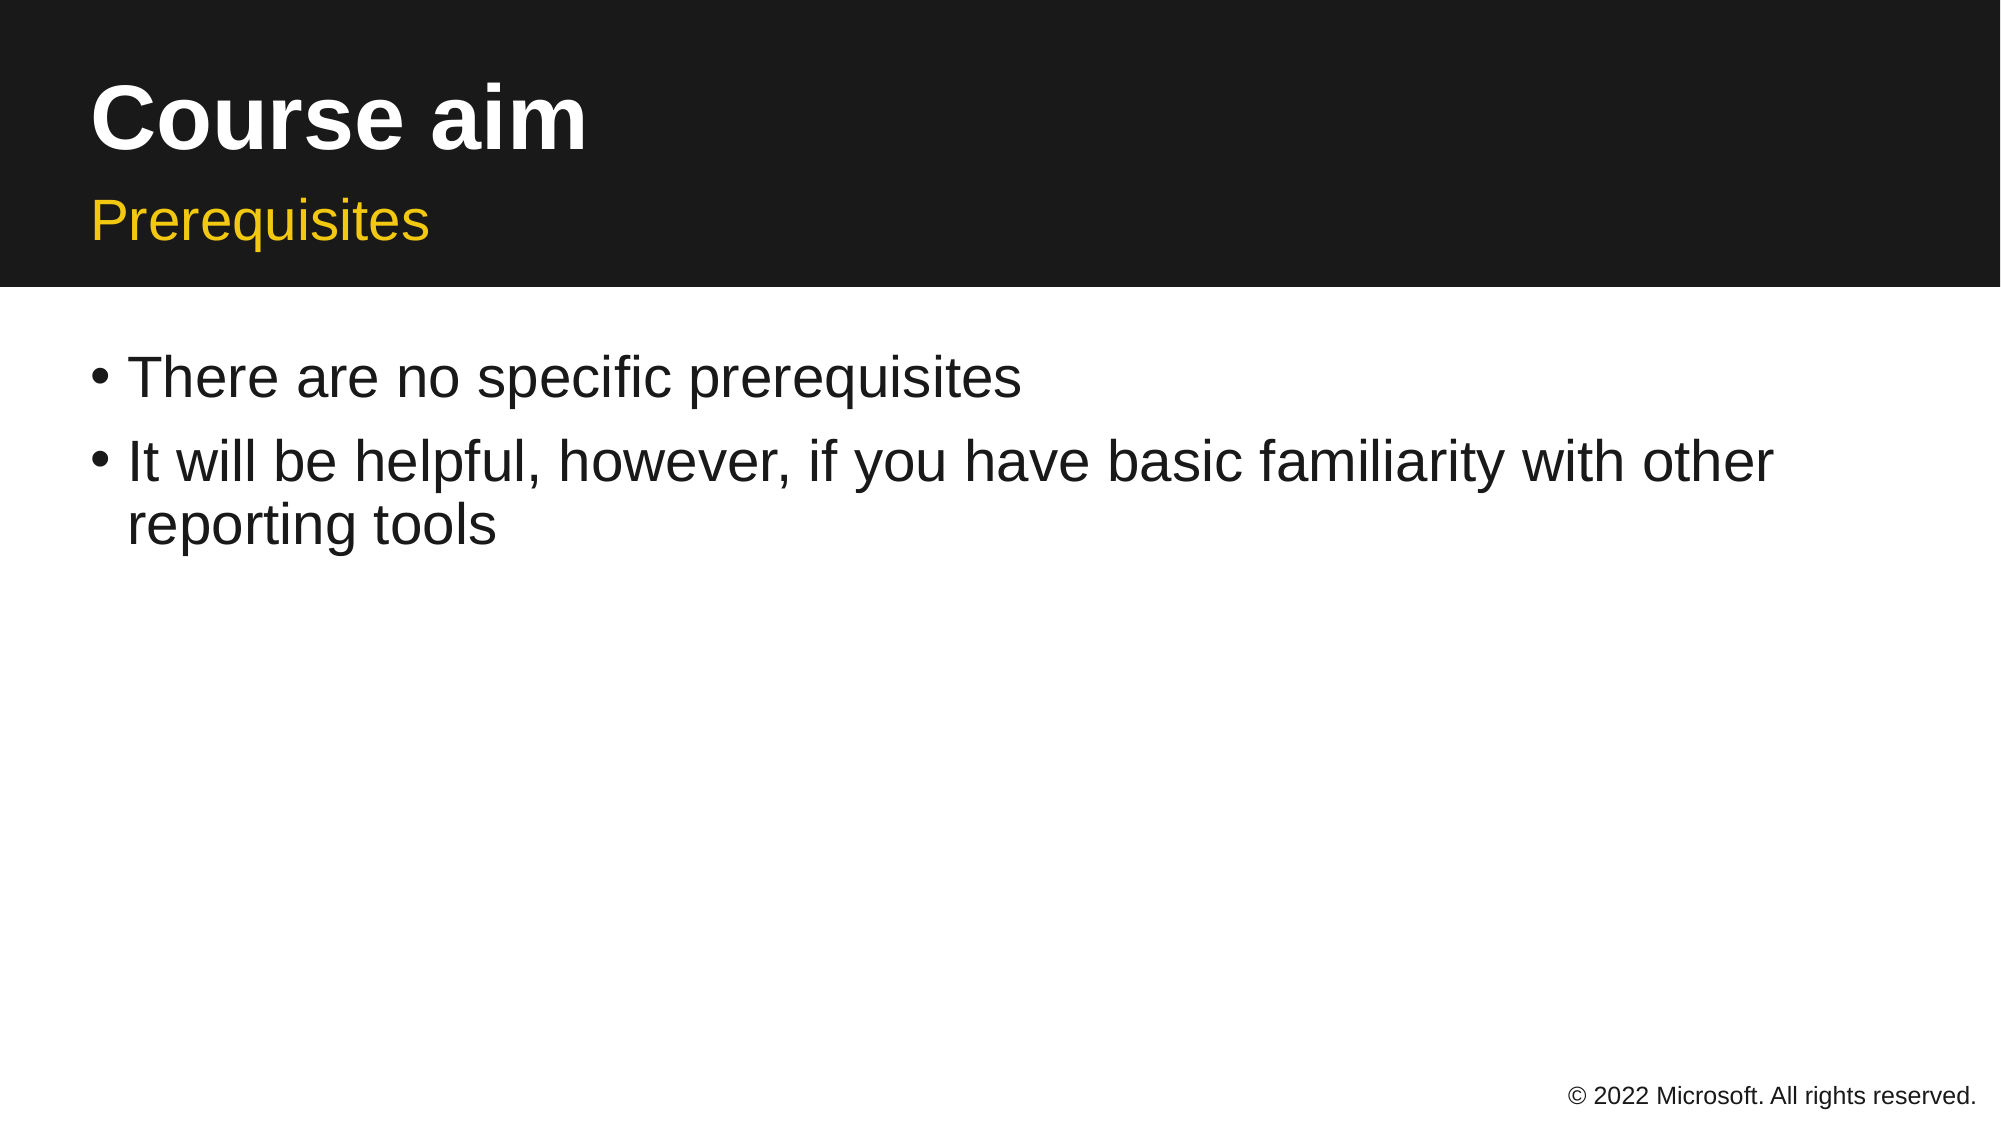

# Course aim
Prerequisites
There are no specific prerequisites
It will be helpful, however, if you have basic familiarity with other reporting tools

© 2022 Microsoft. All rights reserved.